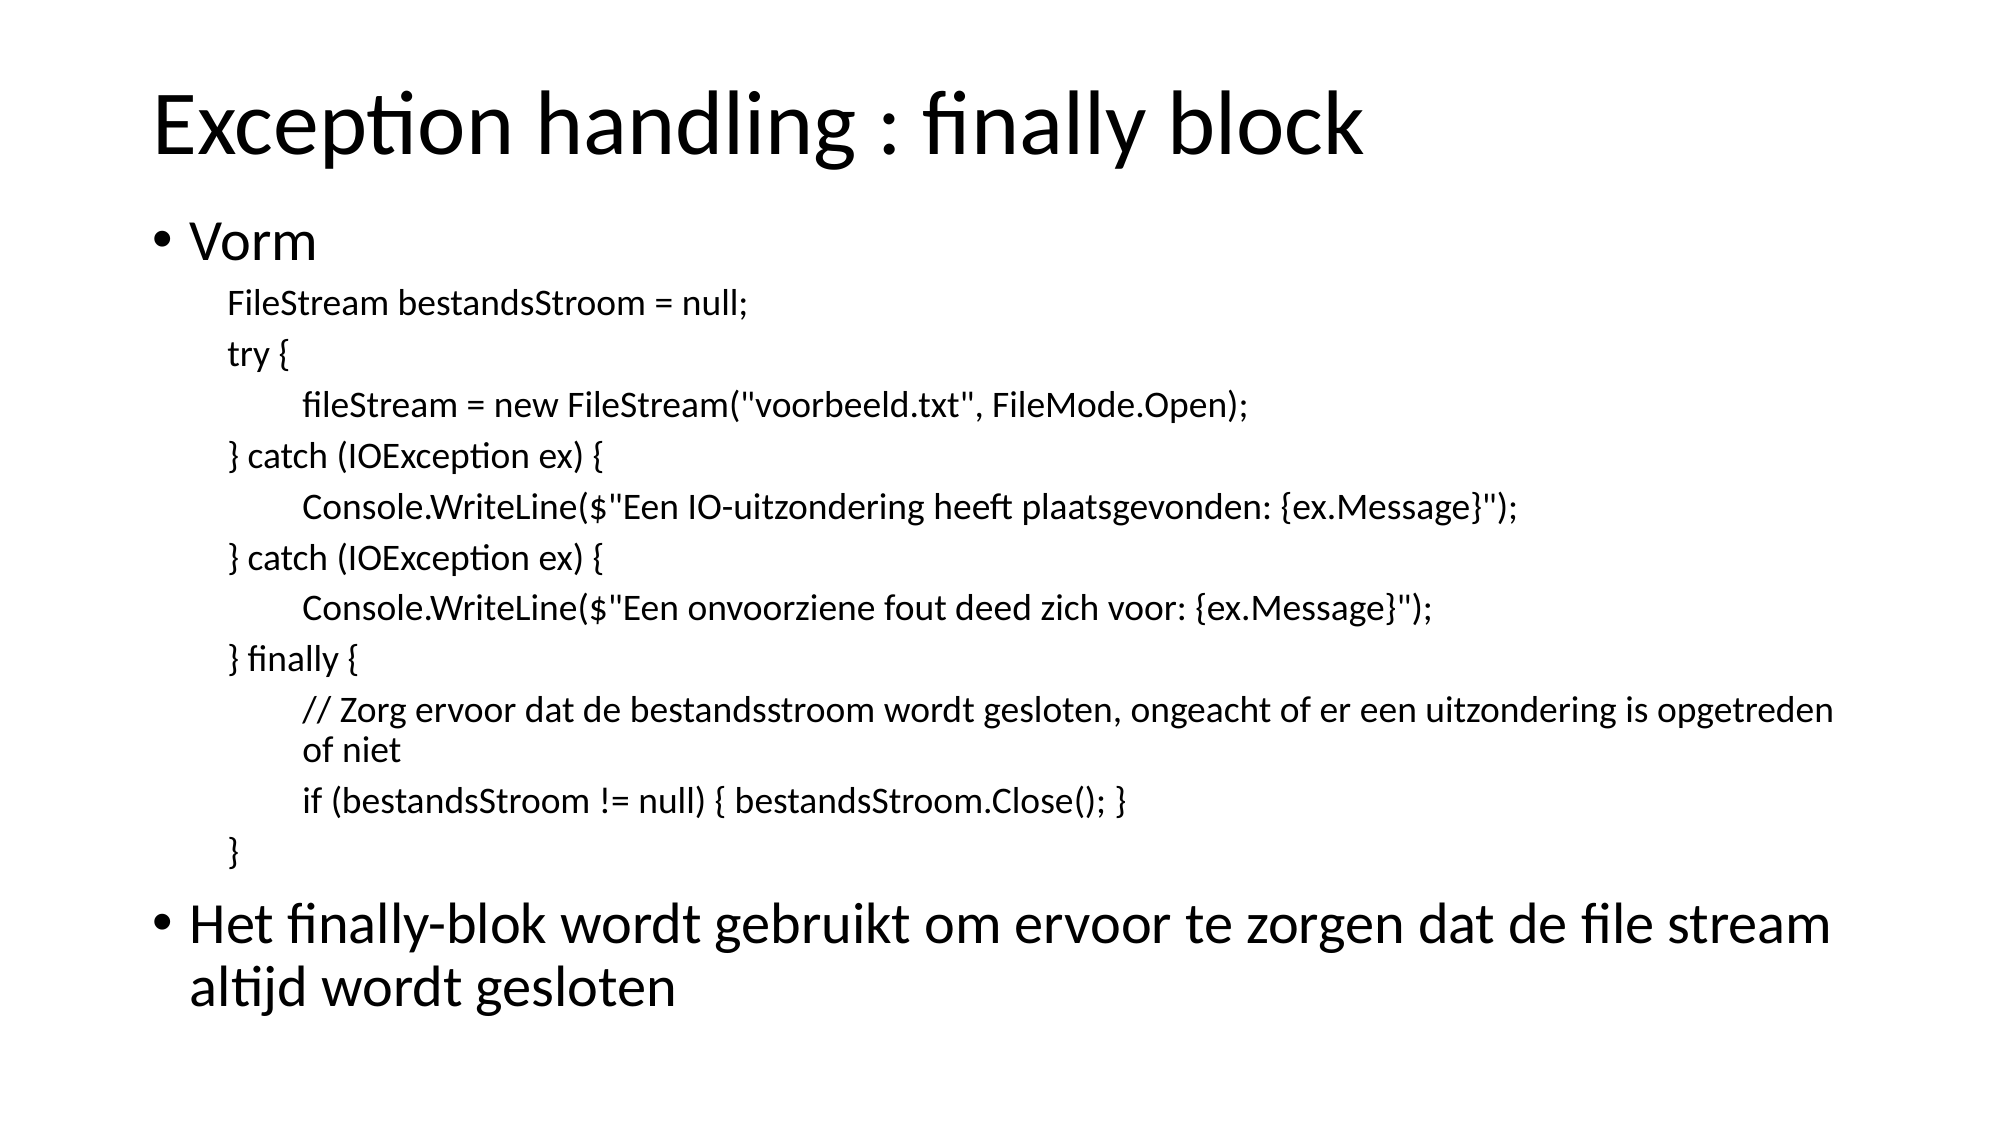

# Exception handling : finally block
Vorm
FileStream bestandsStroom = null;
try {
fileStream = new FileStream("voorbeeld.txt", FileMode.Open);
} catch (IOException ex) {
Console.WriteLine($"Een IO-uitzondering heeft plaatsgevonden: {ex.Message}");
} catch (IOException ex) {
Console.WriteLine($"Een onvoorziene fout deed zich voor: {ex.Message}");
} finally {
// Zorg ervoor dat de bestandsstroom wordt gesloten, ongeacht of er een uitzondering is opgetreden of niet
if (bestandsStroom != null) { bestandsStroom.Close(); }
}
Het finally-blok wordt gebruikt om ervoor te zorgen dat de file stream altijd wordt gesloten